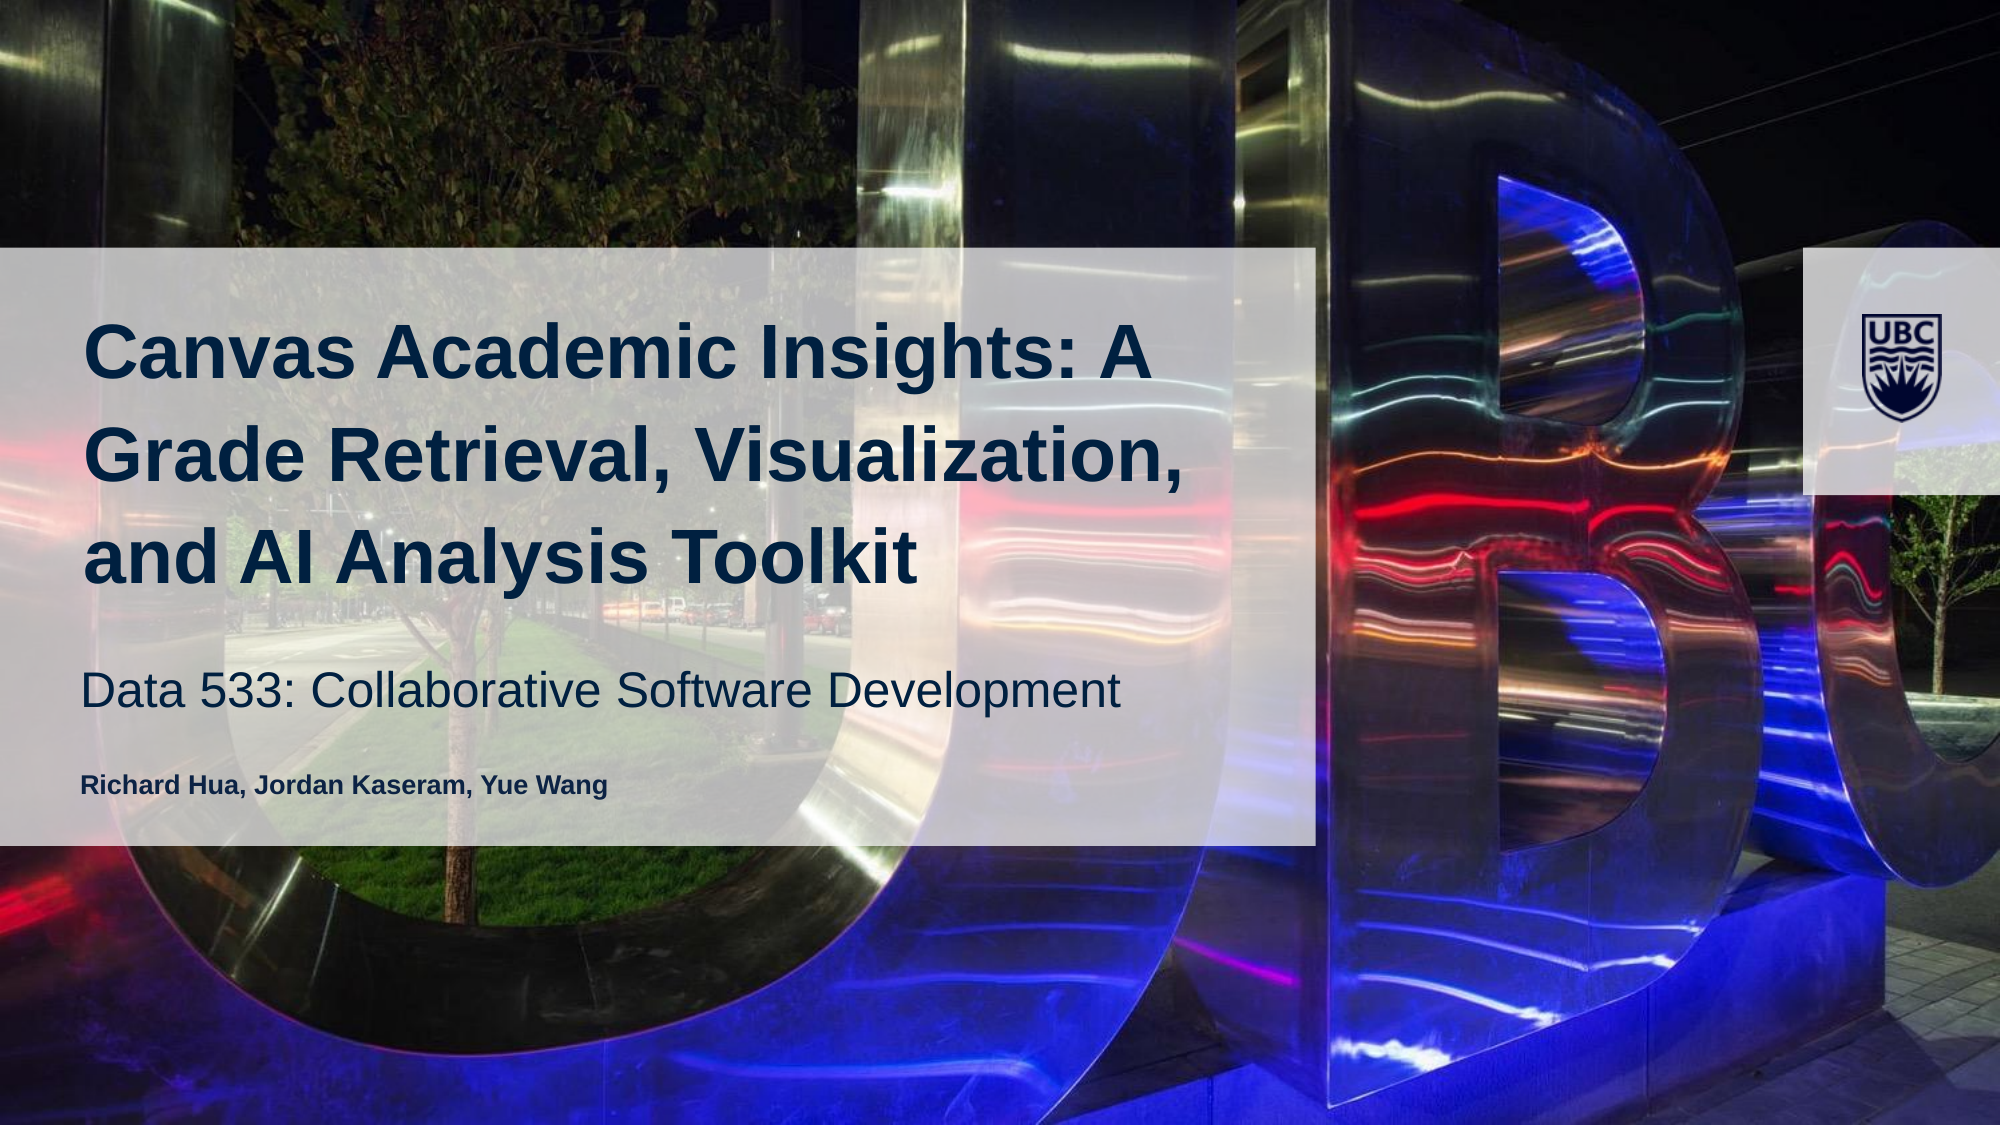

# Canvas Academic Insights: A Grade Retrieval, Visualization, and AI Analysis Toolkit

Data 533: Collaborative Software Development
Richard Hua, Jordan Kaseram, Yue Wang